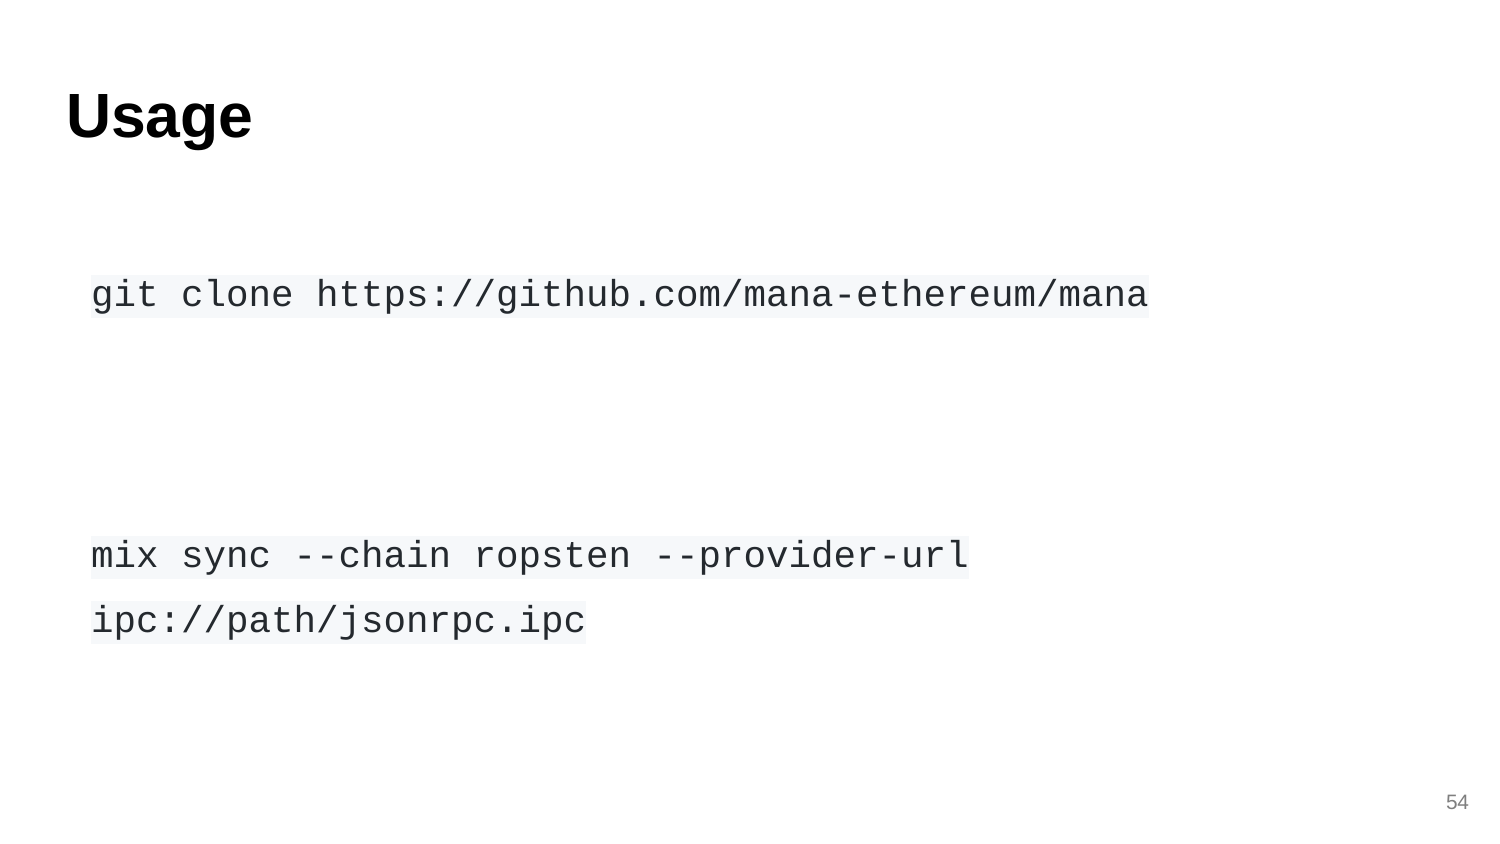

# Usage

git clone https://github.com/mana-ethereum/mana

mix sync --chain ropsten --provider-url ipc://path/jsonrpc.ipc

54